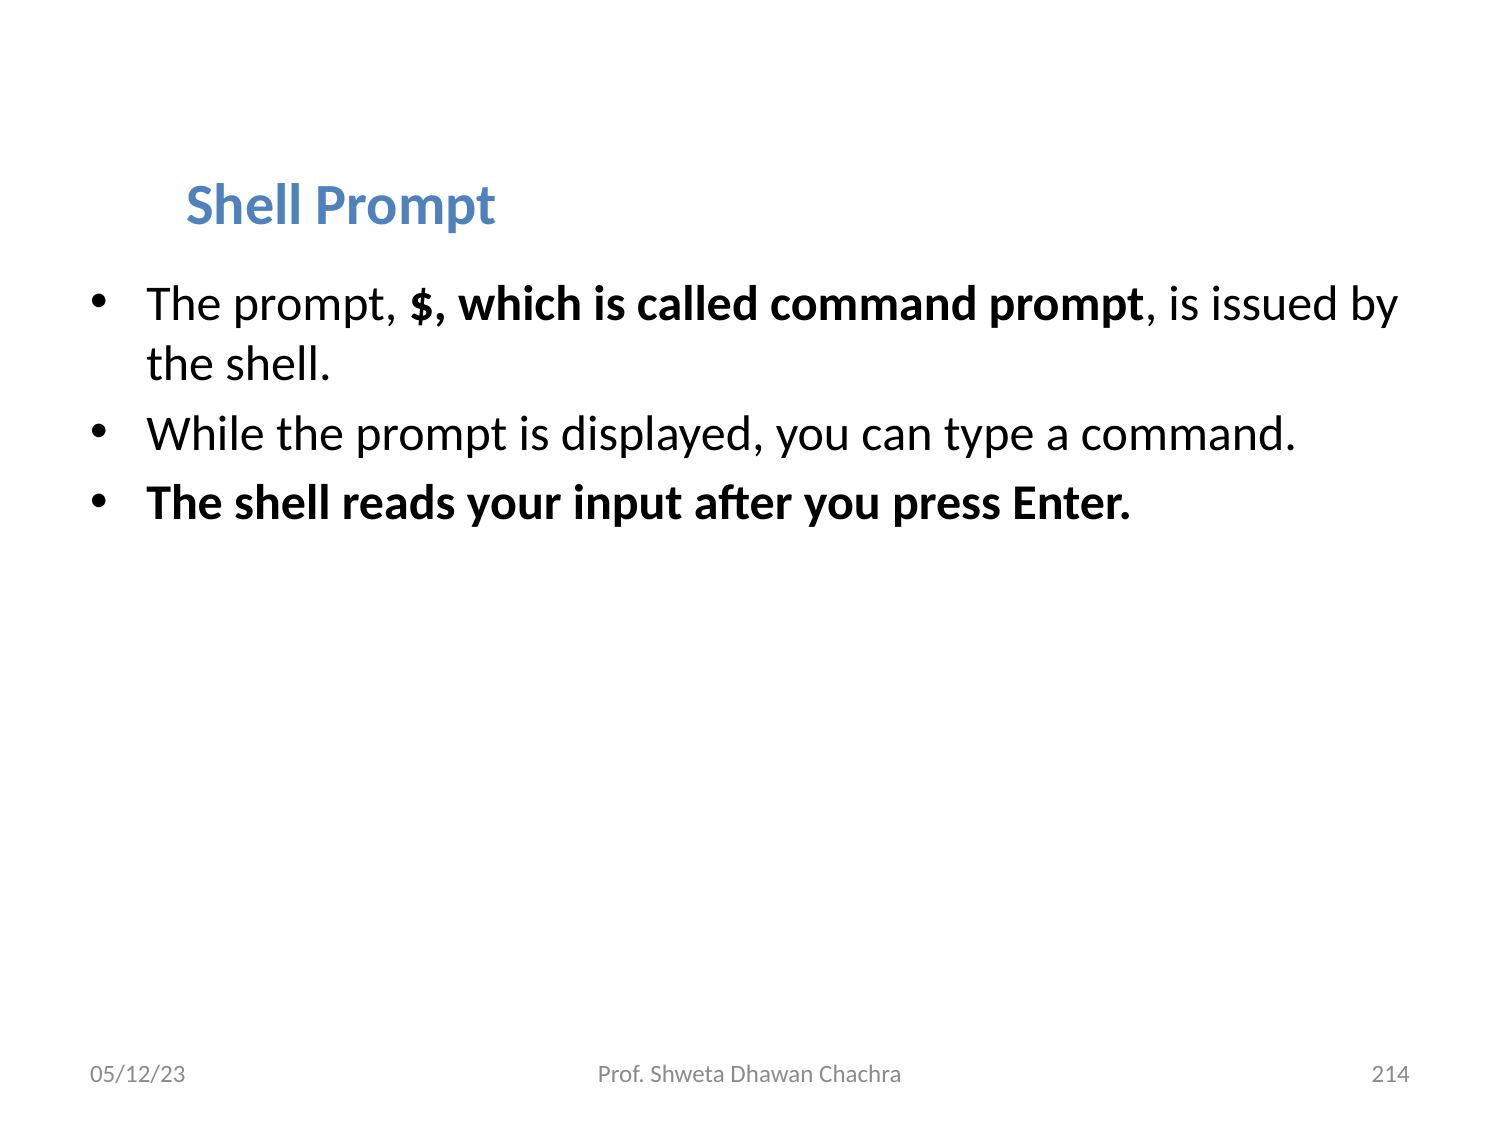

Shell Prompt
The prompt, $, which is called command prompt, is issued by the shell.
While the prompt is displayed, you can type a command.
The shell reads your input after you press Enter.

05/12/23
Prof. Shweta Dhawan Chachra
214